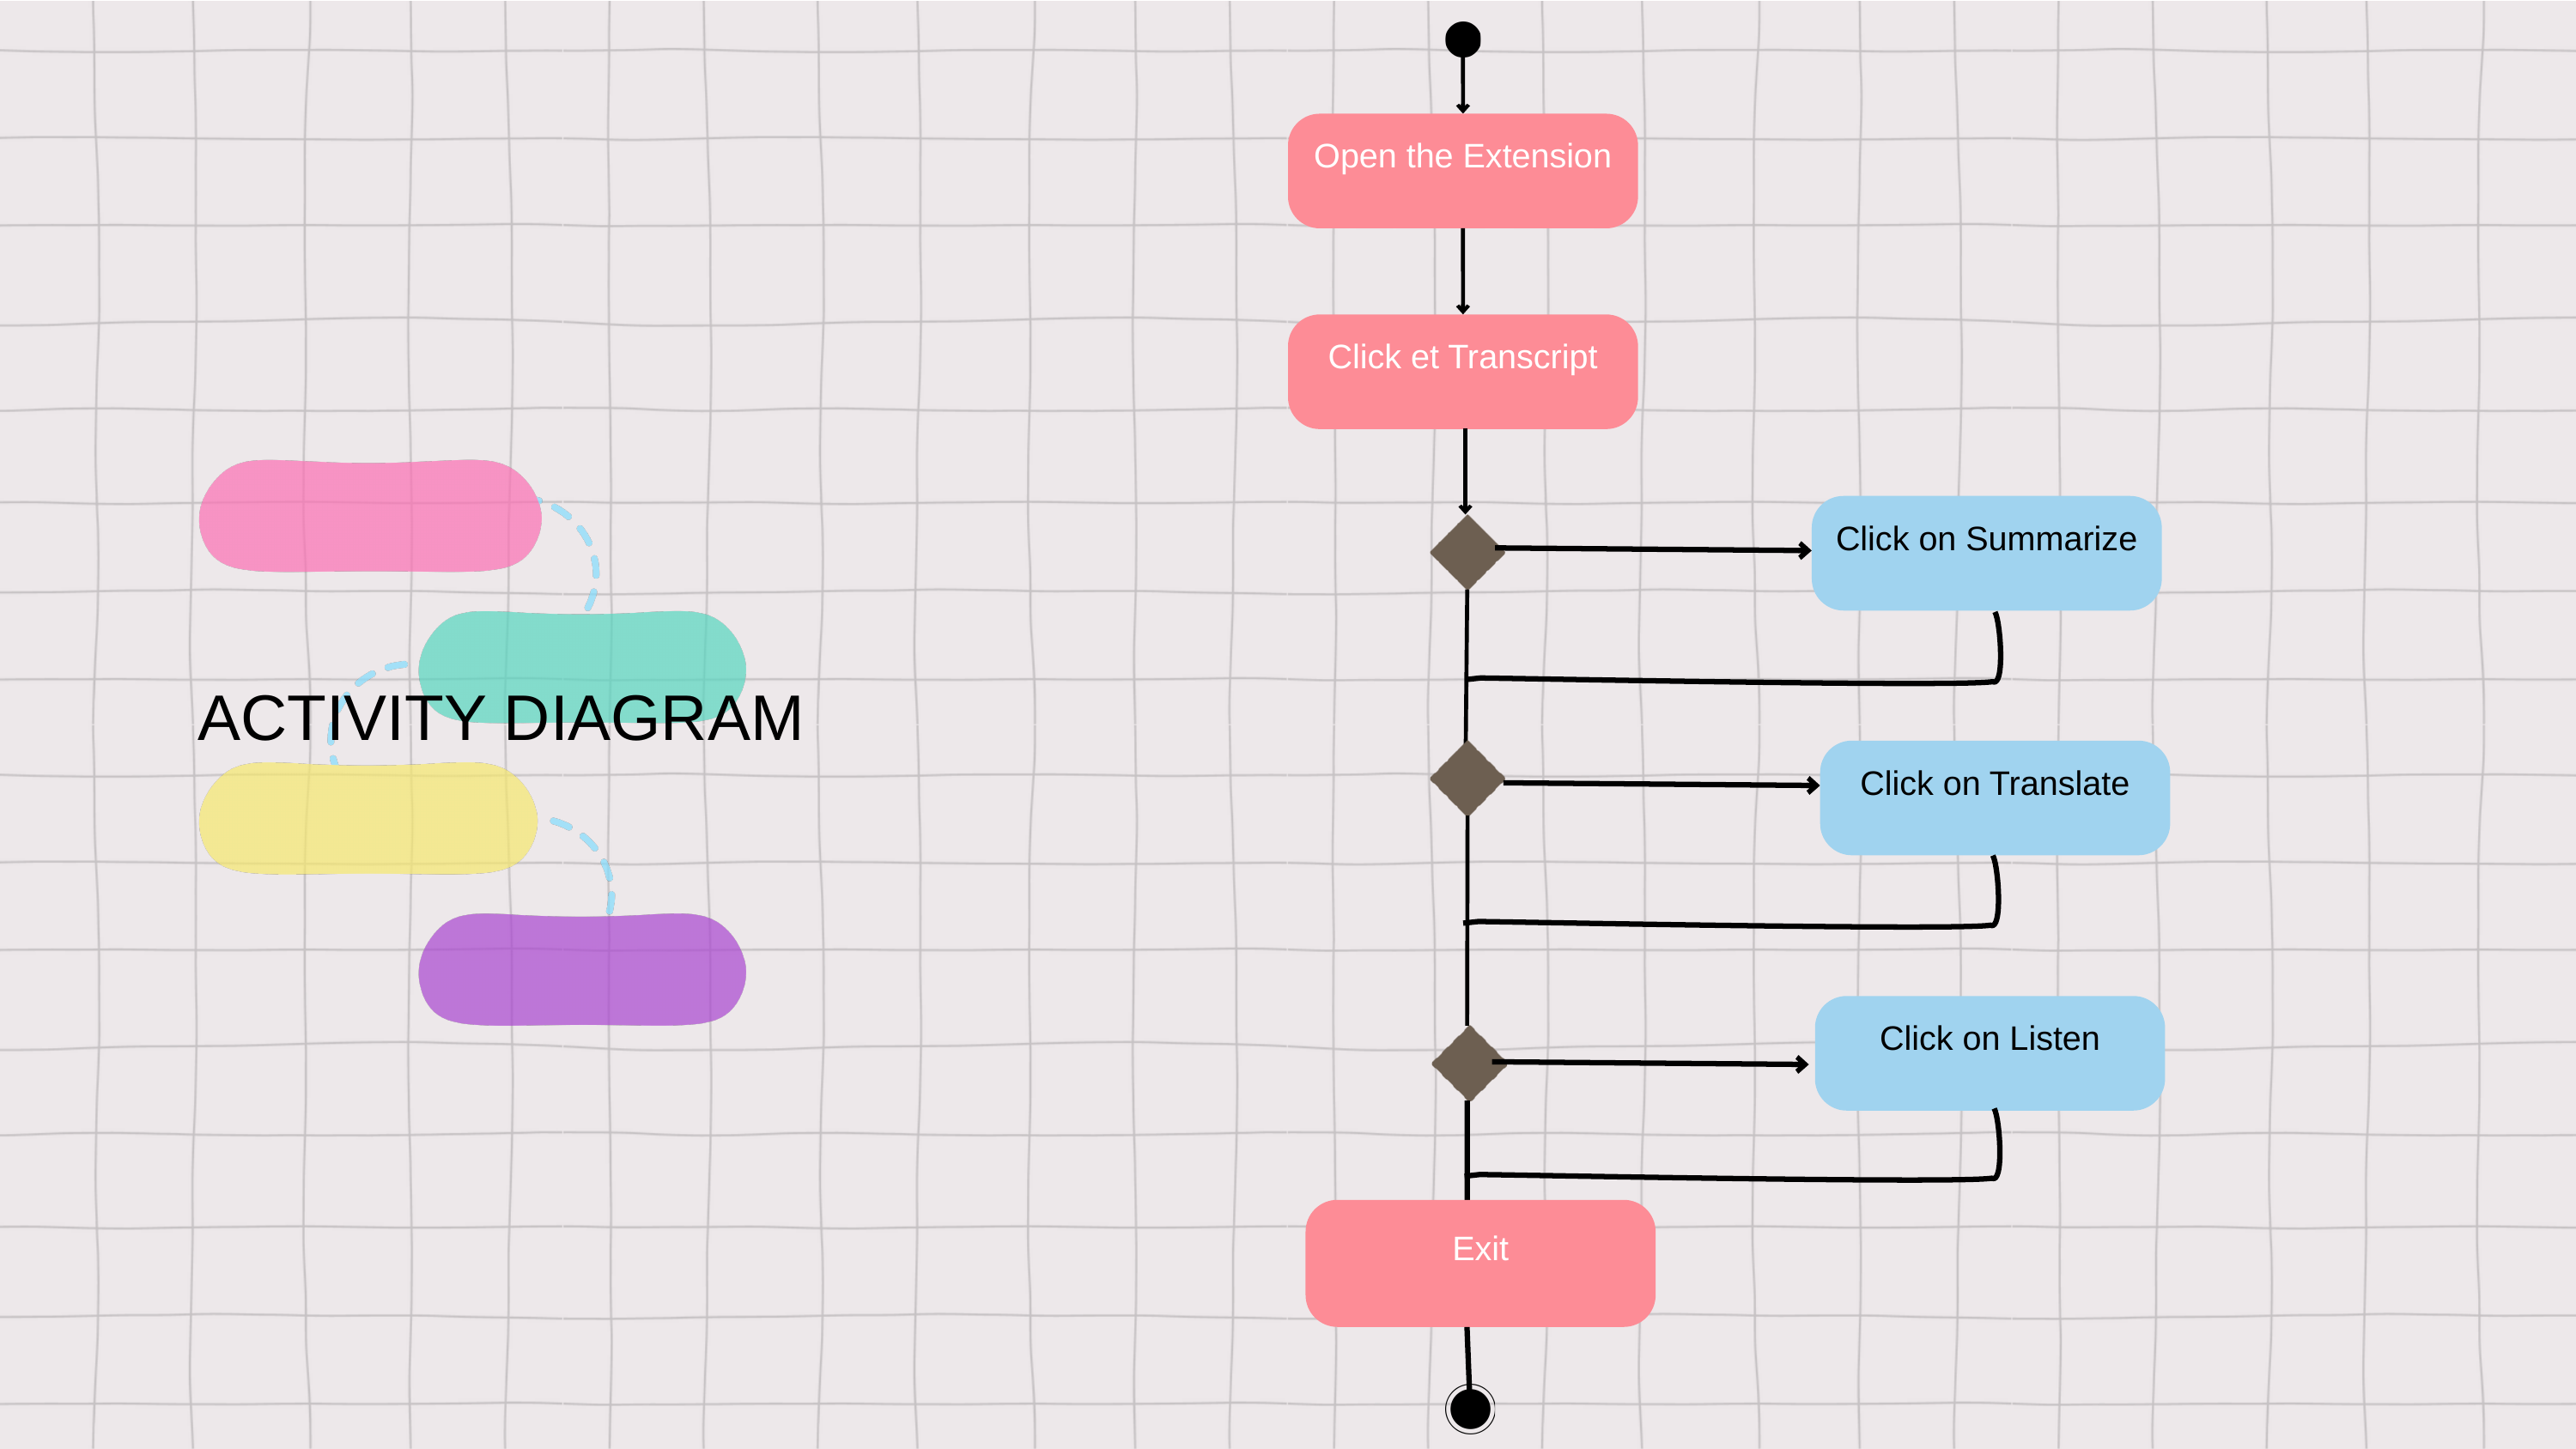

Open the Extension

Click et Transcript

Click on Summarize

ACTIVITY DIAGRAM

Click on Translate

Click on Listen

Exit